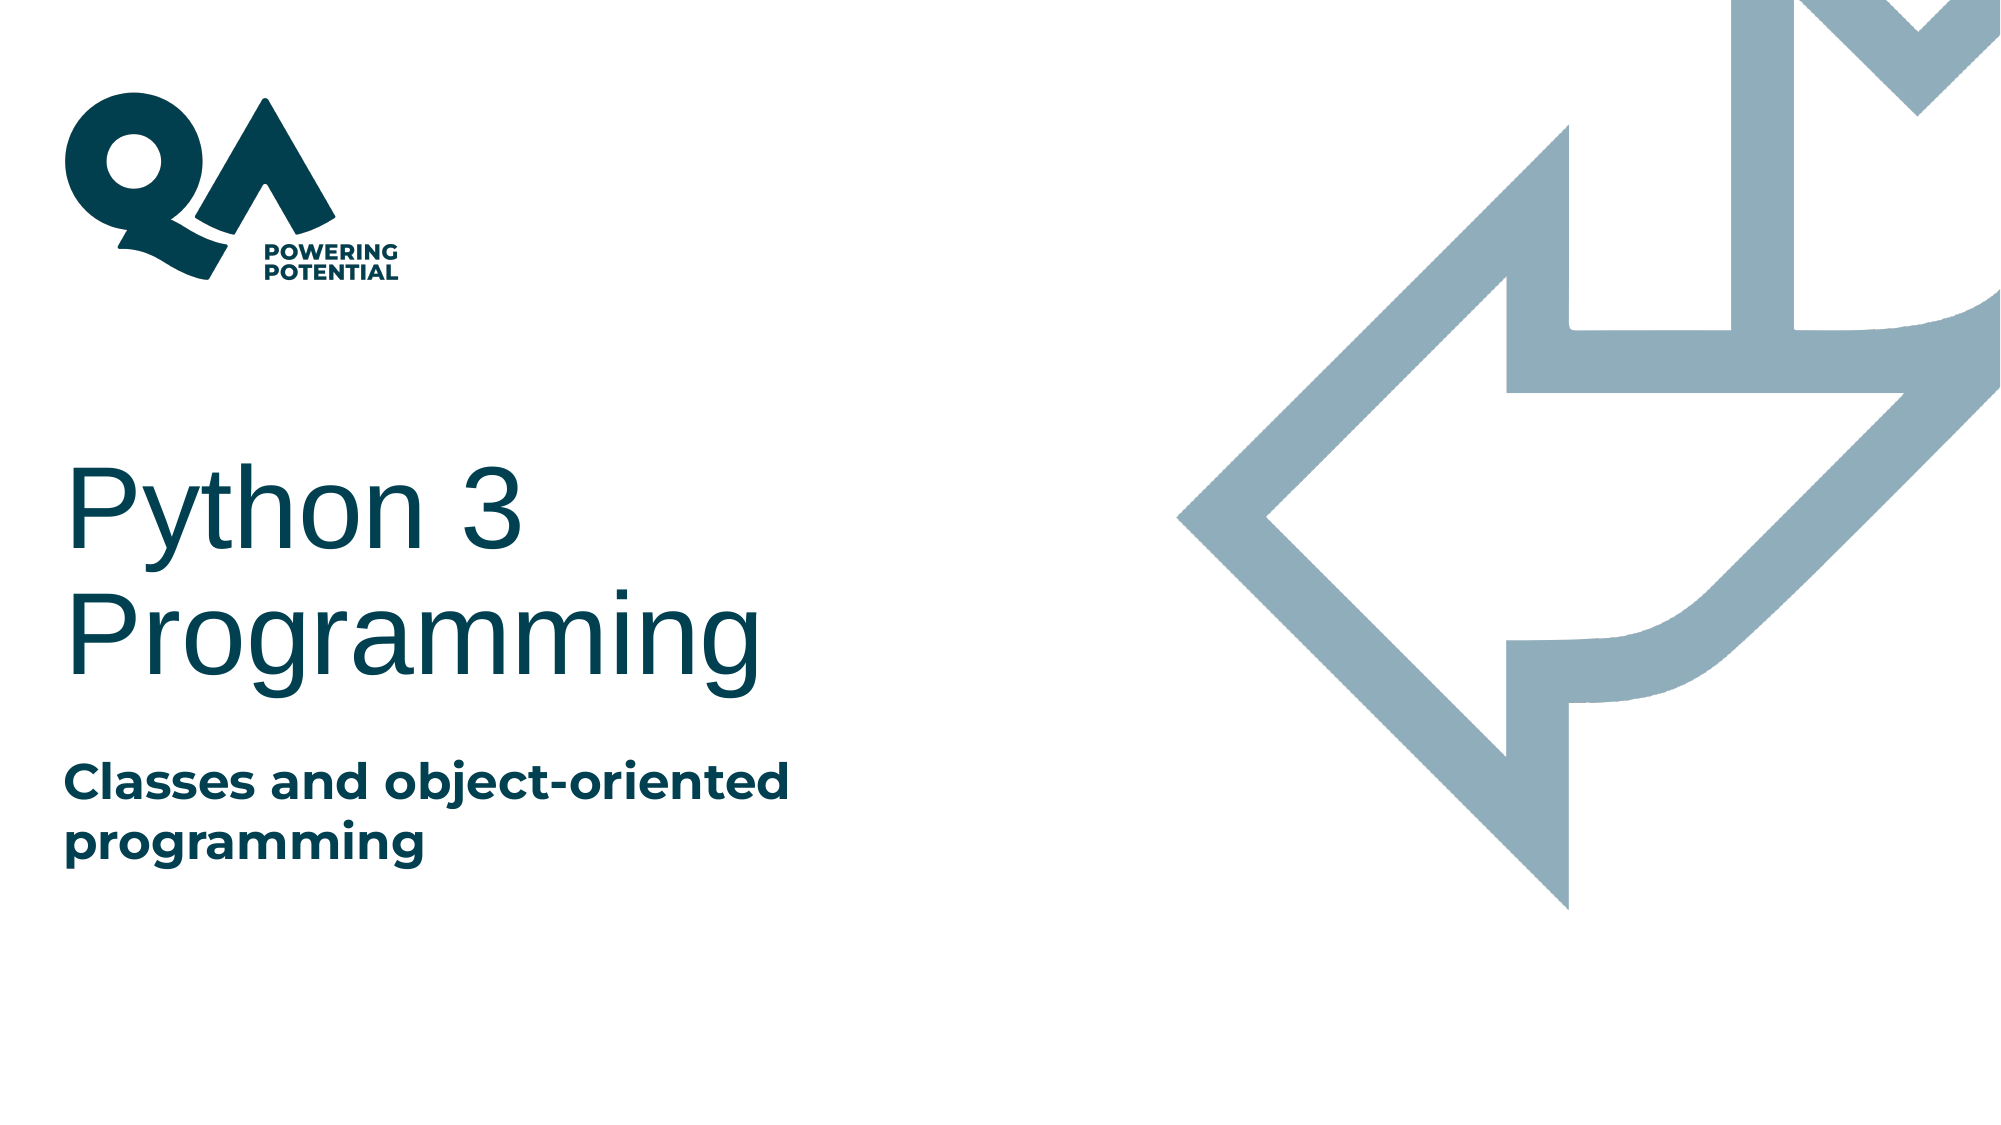

# Python 3 Programming
Classes and object-oriented programming